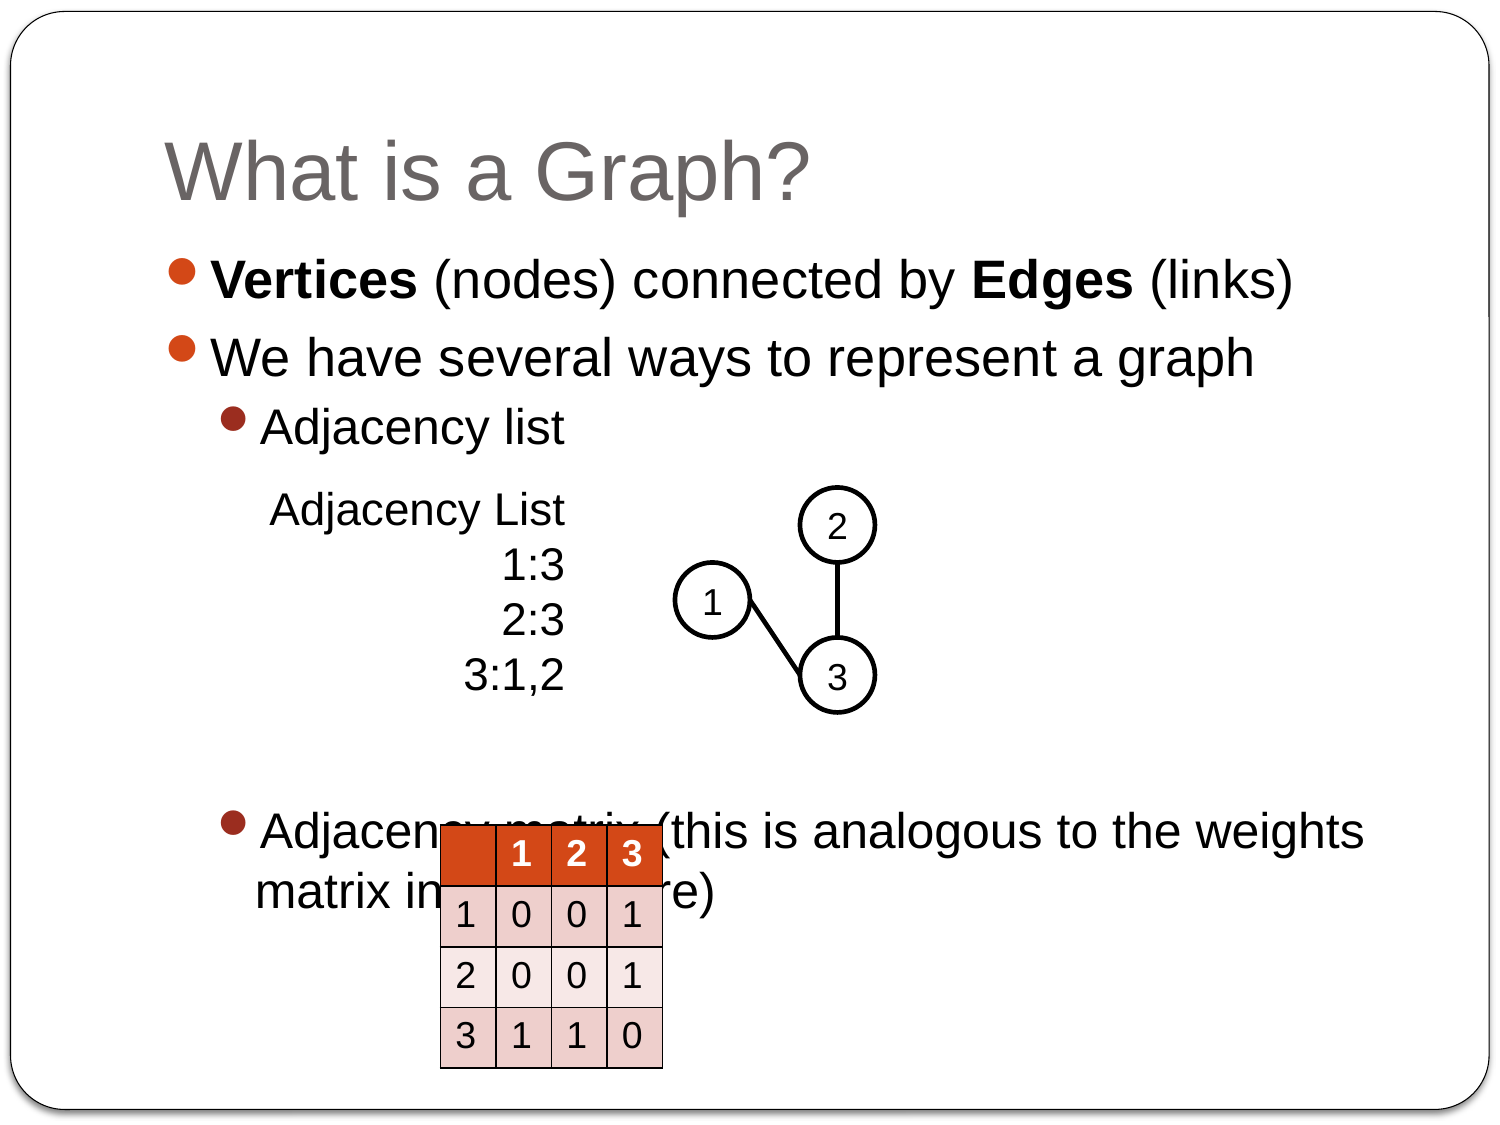

# What is a Graph?
Vertices (nodes) connected by Edges (links)
We have several ways to represent a graph
Adjacency list

Adjacency matrix (this is analogous to the weights matrix in last lecture)
Adjacency List
1:3
2:3
3:1,2
2
1
3
|  | 1 | 2 | 3 |
| --- | --- | --- | --- |
| 1 | 0 | 0 | 1 |
| 2 | 0 | 0 | 1 |
| 3 | 1 | 1 | 0 |